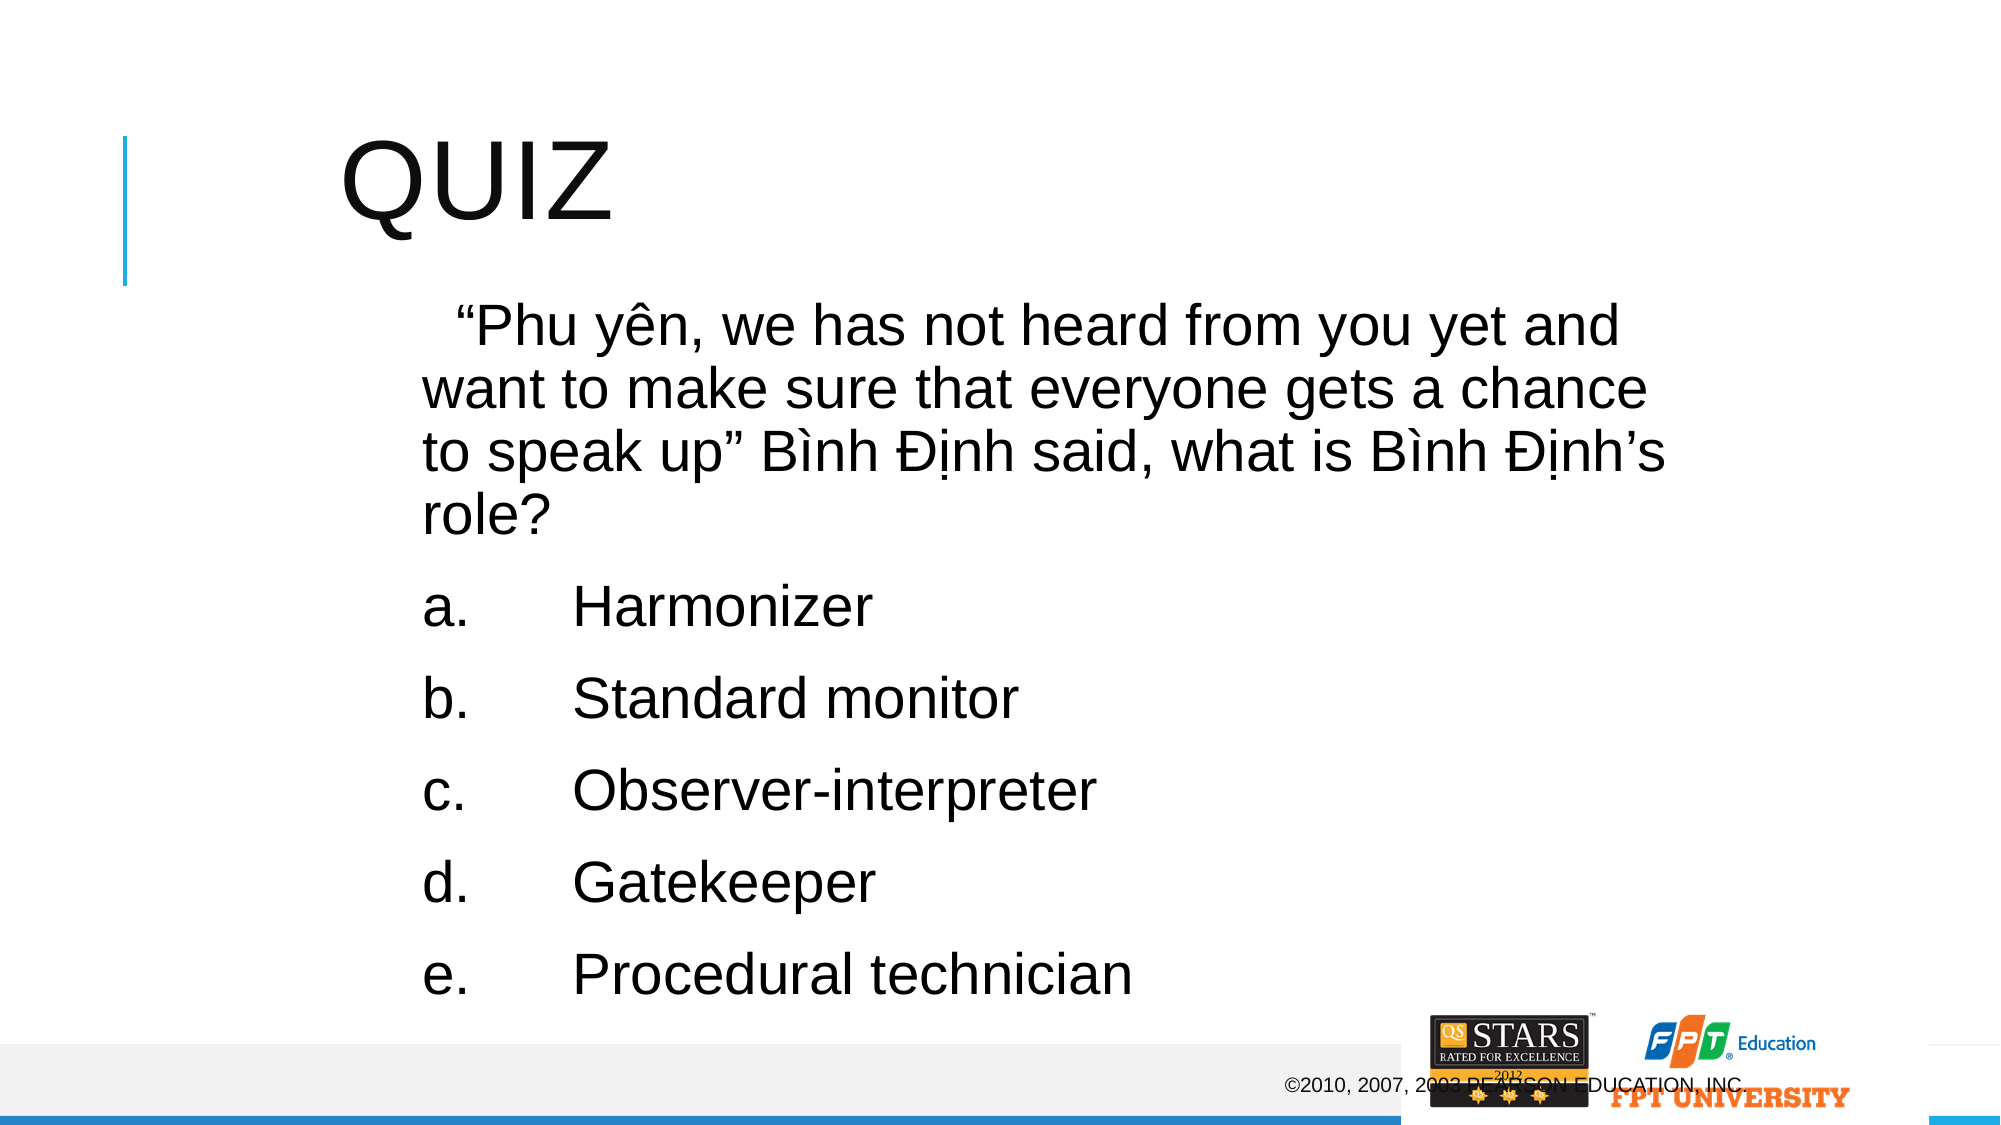

# Quiz
   “Phu yên, we has not heard from you yet and want to make sure that everyone gets a chance to speak up” Bình Định said, what is Bình Định’s role?
	a.	Harmonizer
	b.	Standard monitor
	c.	Observer-interpreter
	d.	Gatekeeper
	e.	Procedural technician
©2010, 2007, 2003 Pearson Education, Inc.